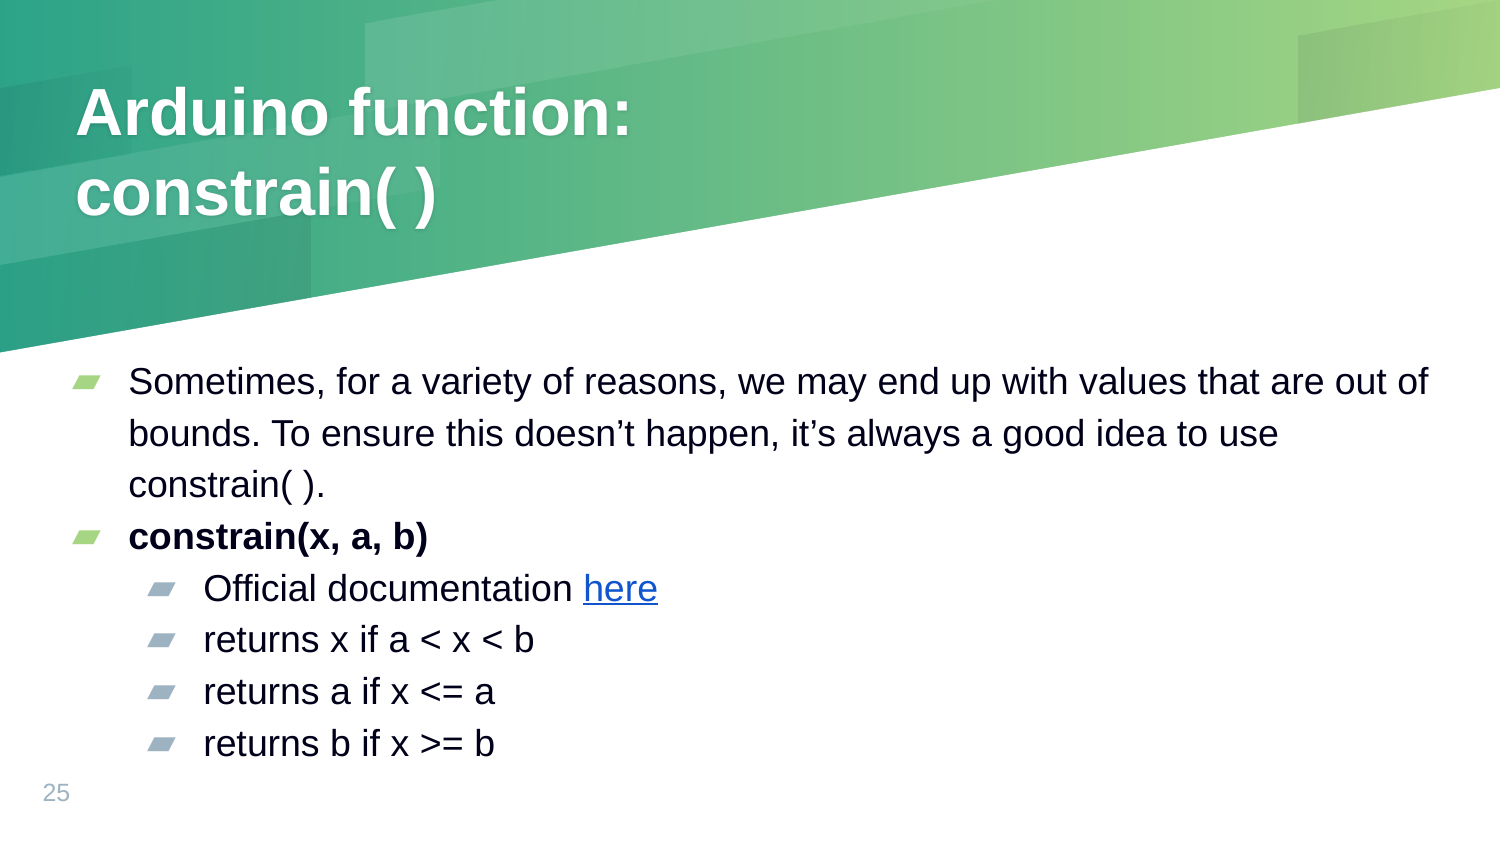

# Arduino function:
constrain( )
Sometimes, for a variety of reasons, we may end up with values that are out of bounds. To ensure this doesn’t happen, it’s always a good idea to use constrain( ).
constrain(x, a, b)
Official documentation here
returns x if a < x < b
returns a if x <= a
returns b if x >= b
25